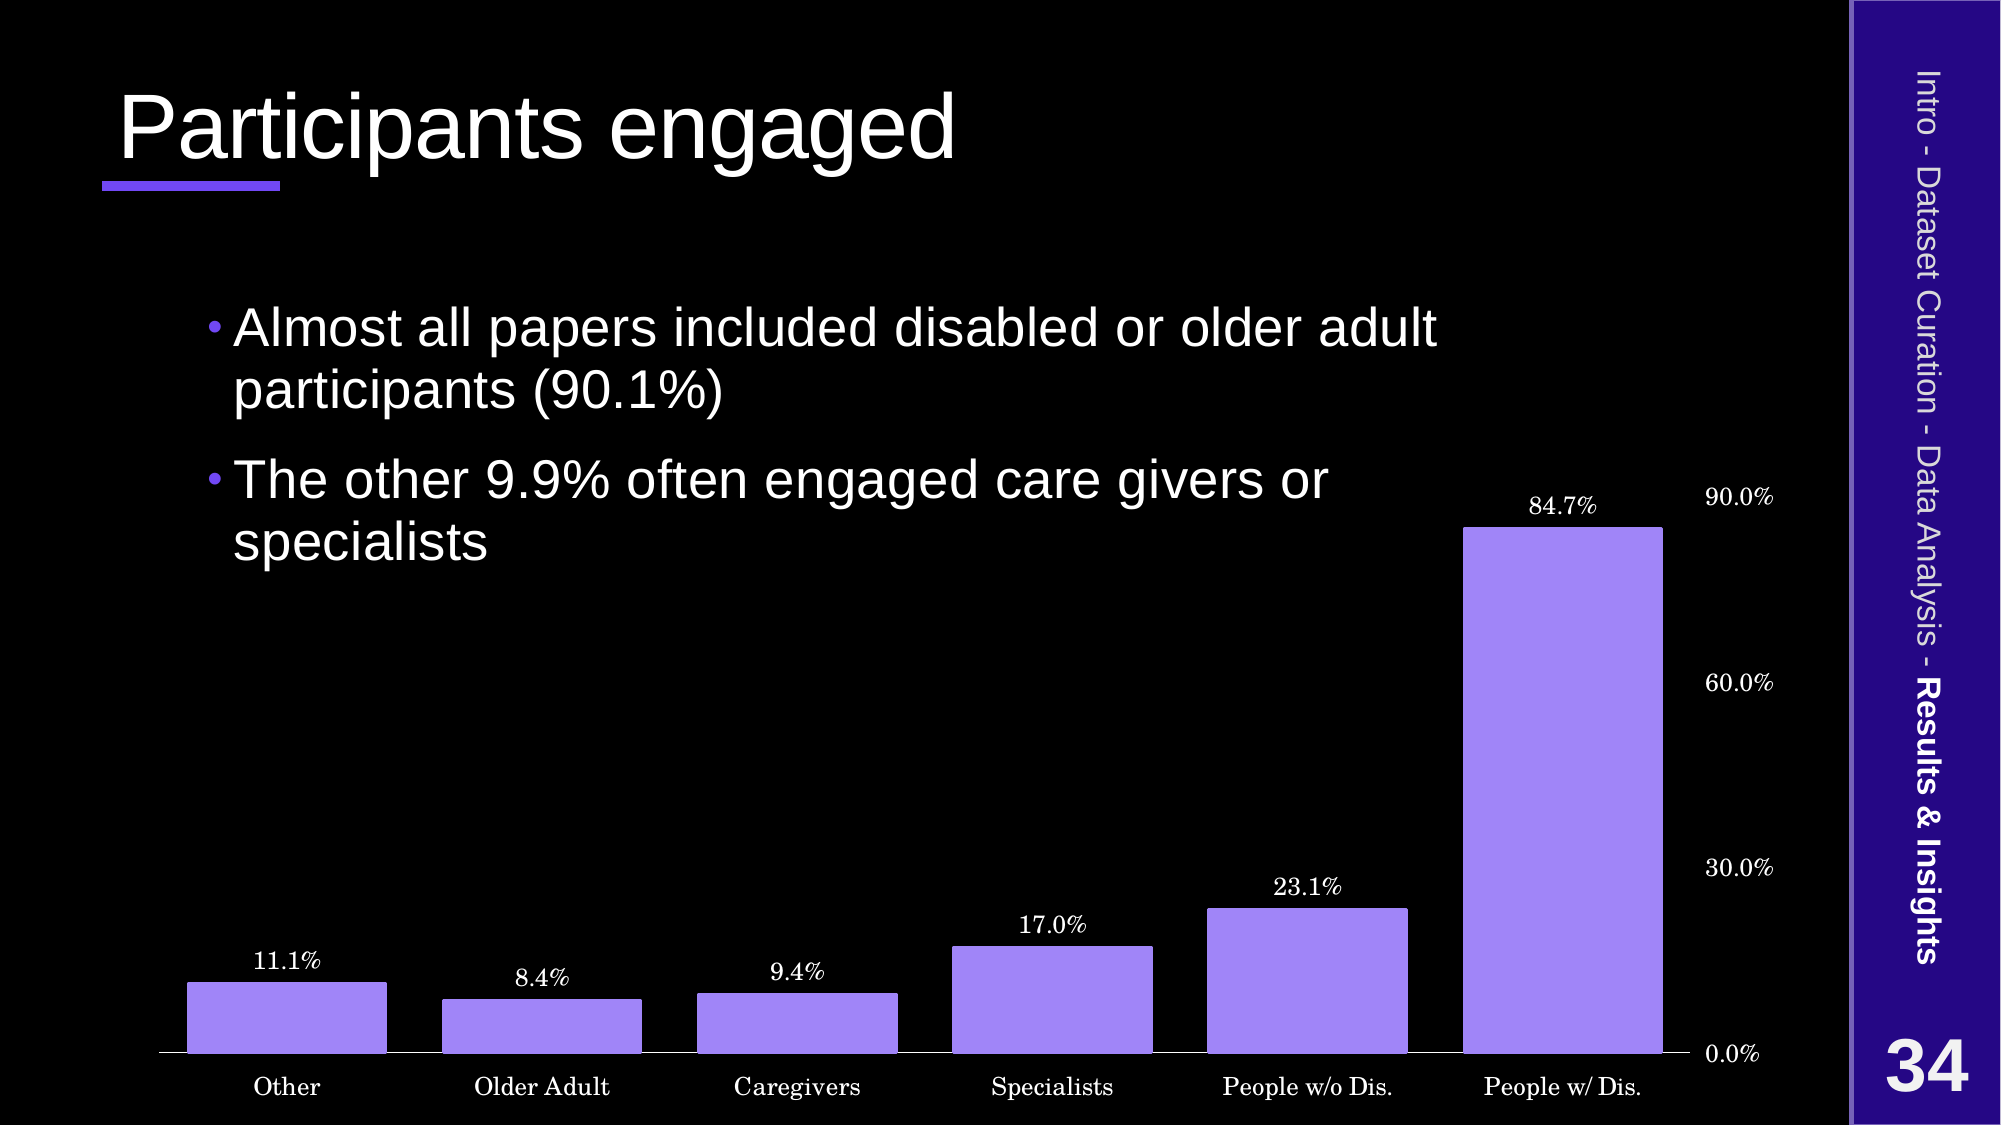

# Participants engaged
Almost all papers included disabled or older adult participants (90.1%)
The other 9.9% often engaged care givers or specialists

### Chart

| Category | Series 1 |
|---|---|
| Other | 0.111 |
| Older Adult | 0.084 |
| Caregivers | 0.094 |
| Specialists | 0.17 |
| People w/o Dis. | 0.231 |
| People w/ Dis. | 0.847 |
Intro - Dataset Curation - Data Analysis - Results & Insights
34